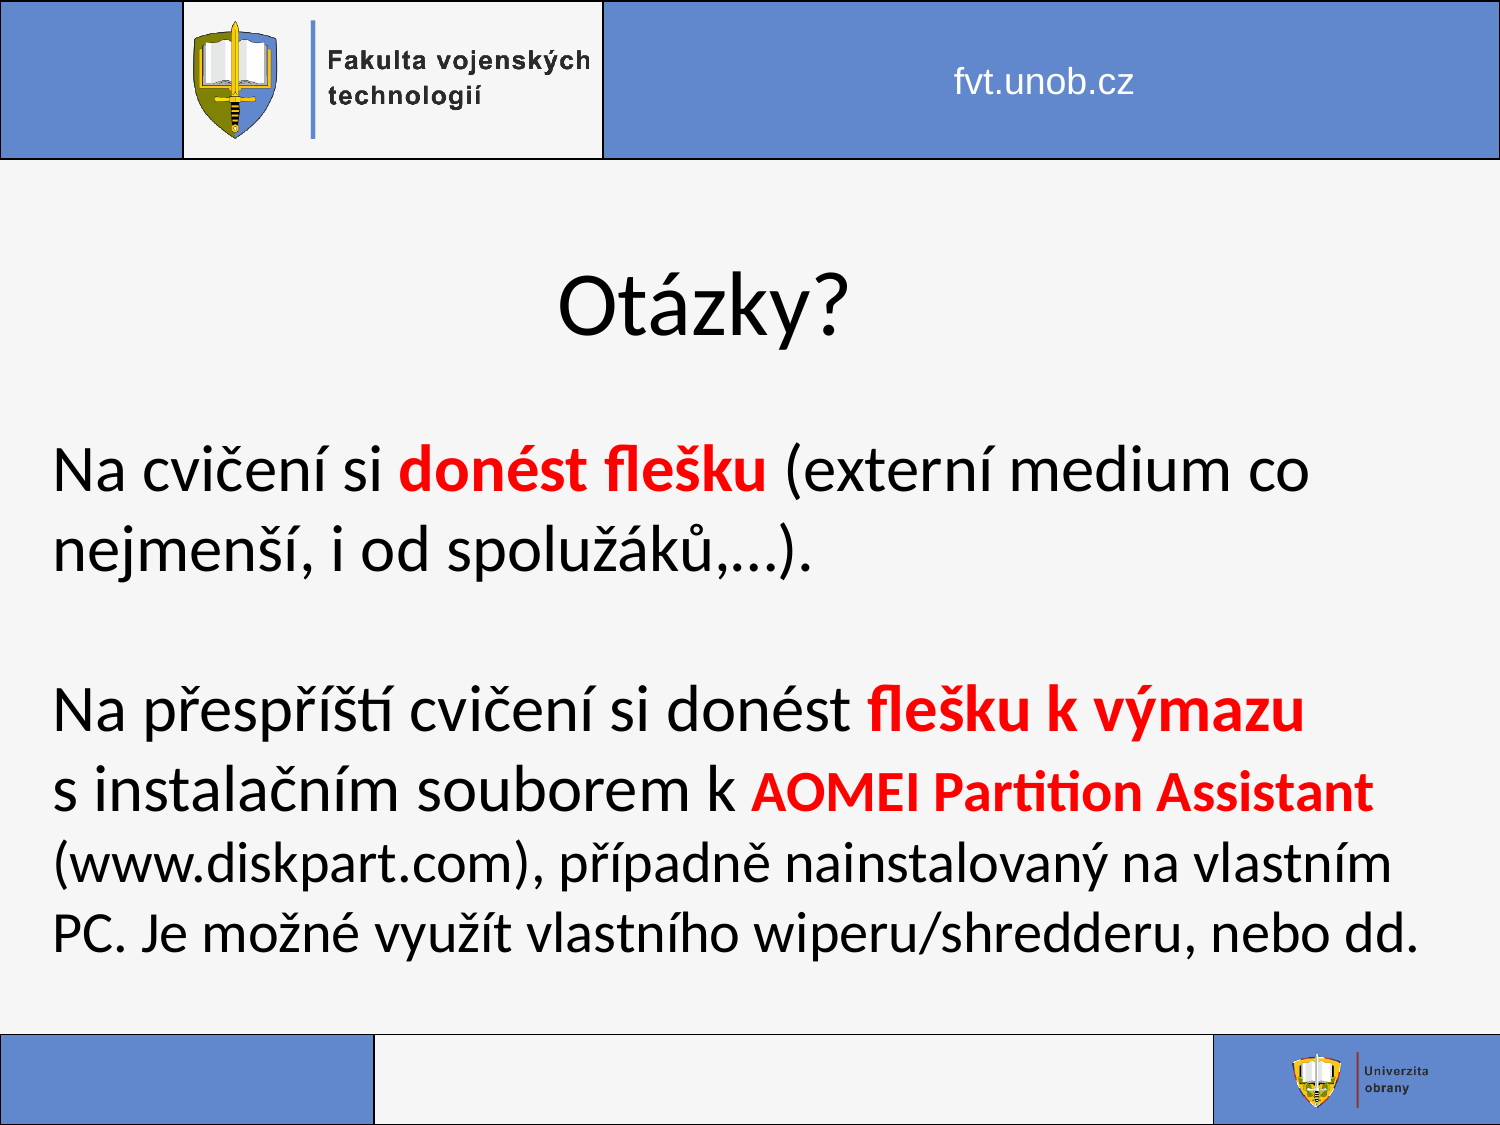

Otázky?

Na cvičení si donést flešku (externí medium co nejmenší, i od spolužáků,…).

Na přespříští cvičení si donést flešku k výmazu s instalačním souborem k AOMEI Partition Assistant (www.diskpart.com), případně nainstalovaný na vlastním PC. Je možné využít vlastního wiperu/shredderu, nebo dd.